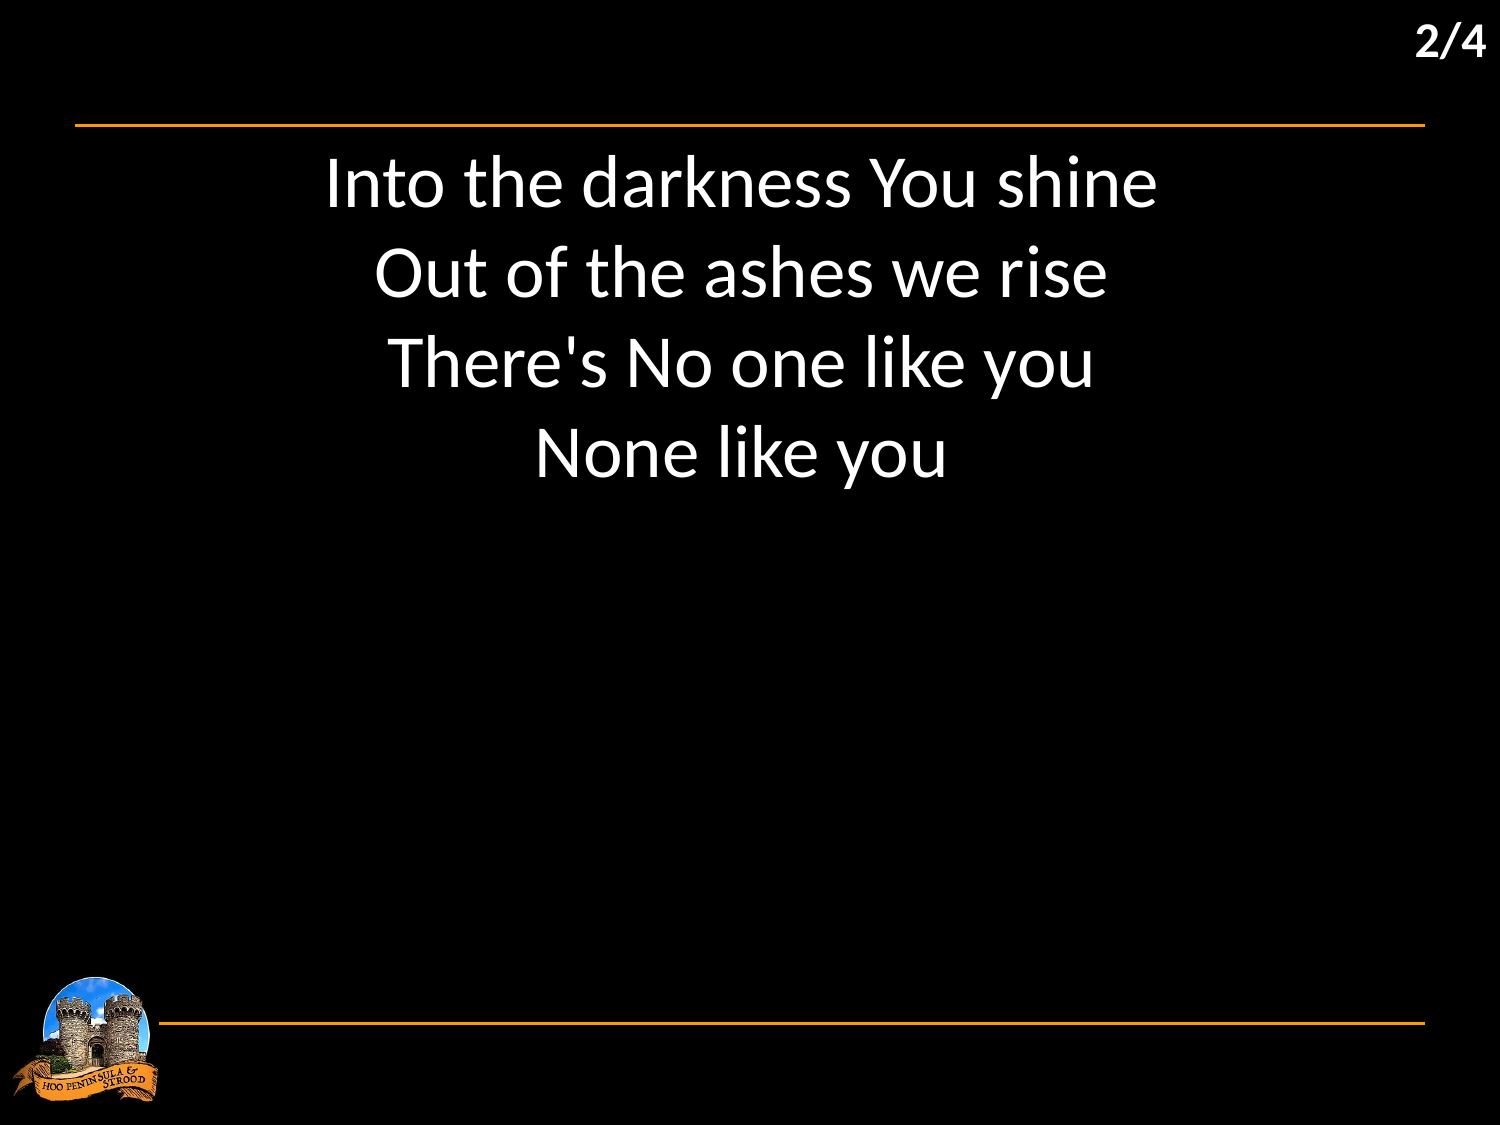

2/4
Into the darkness You shine
Out of the ashes we rise
There's No one like you
None like you